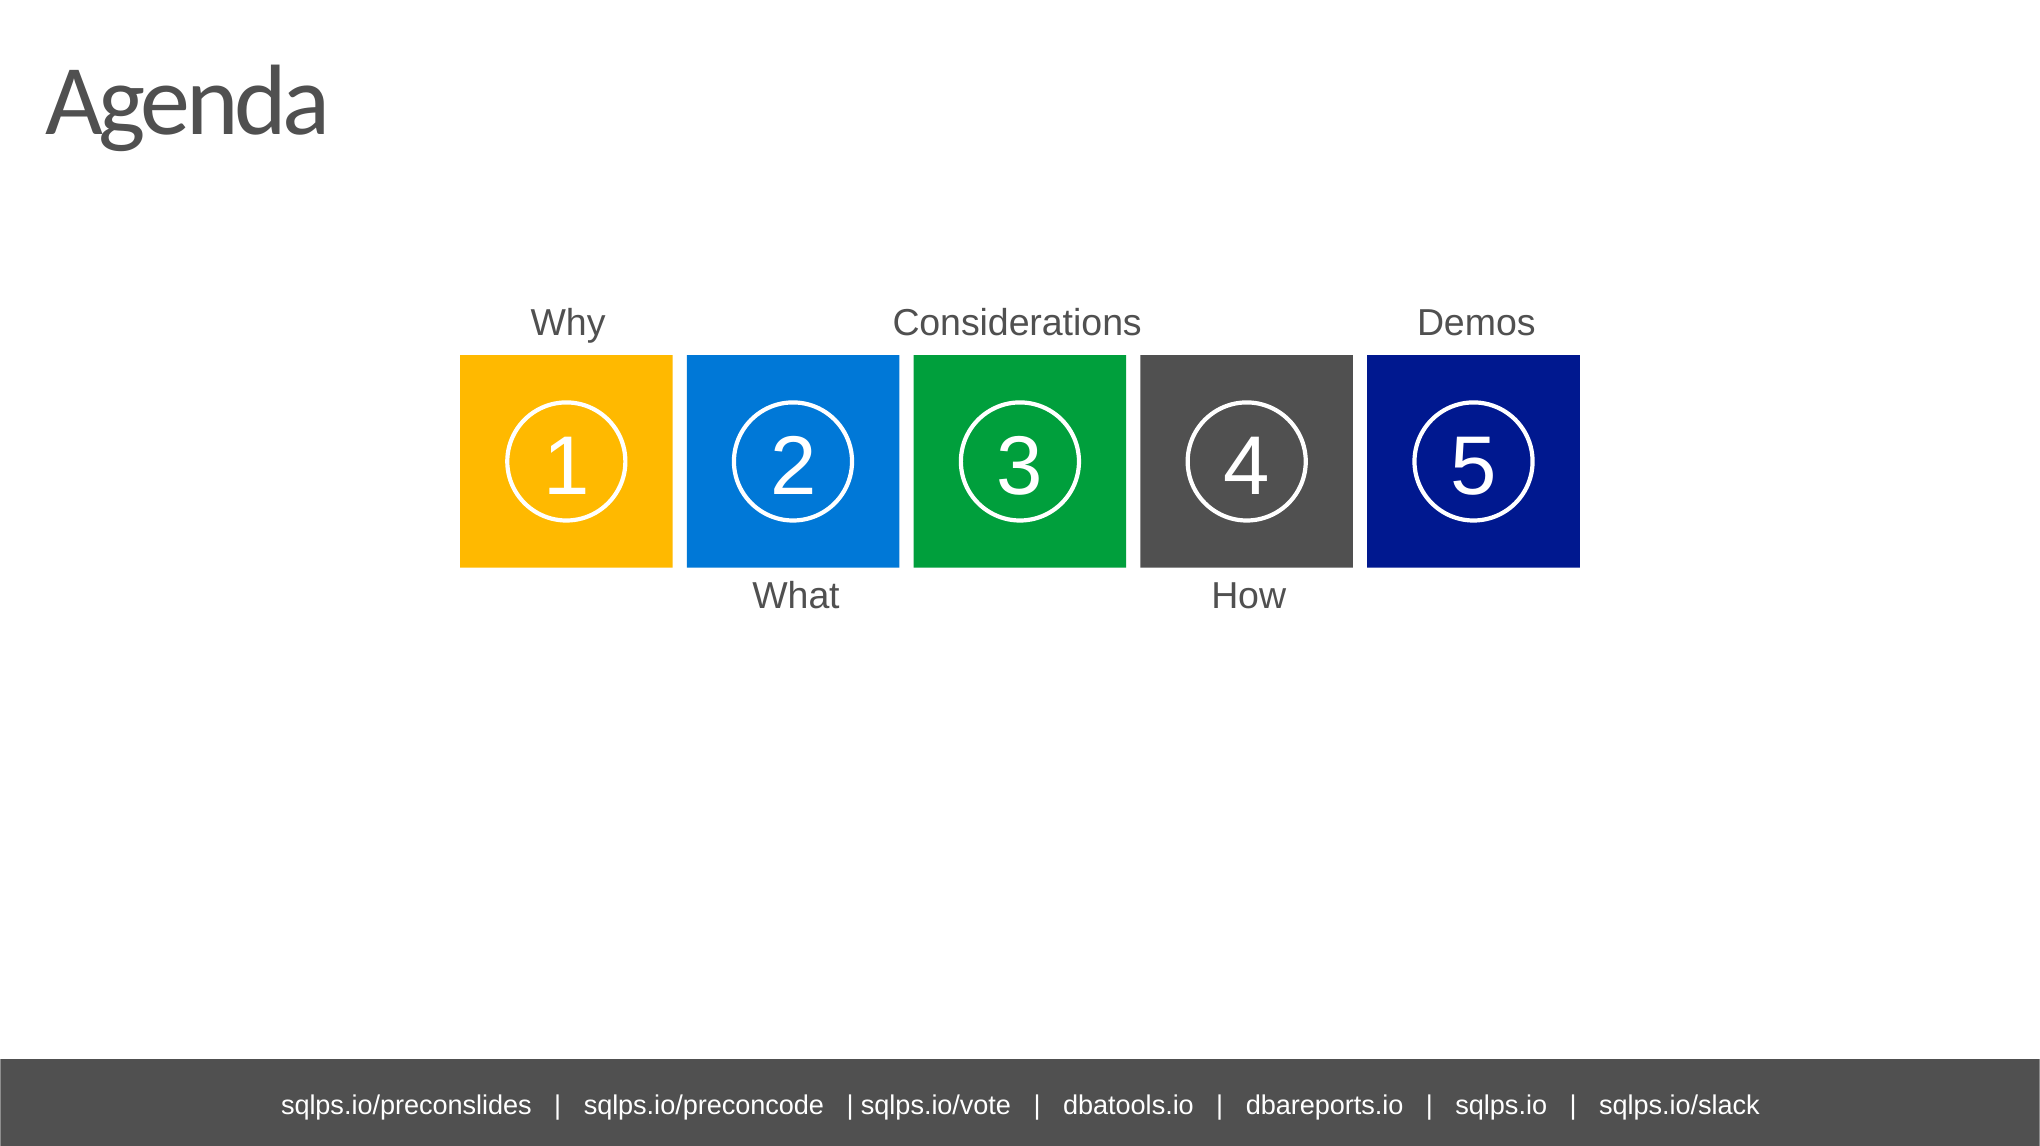

# Agenda
Why
Considerations
Demos

1

2

3

4

5
What
How